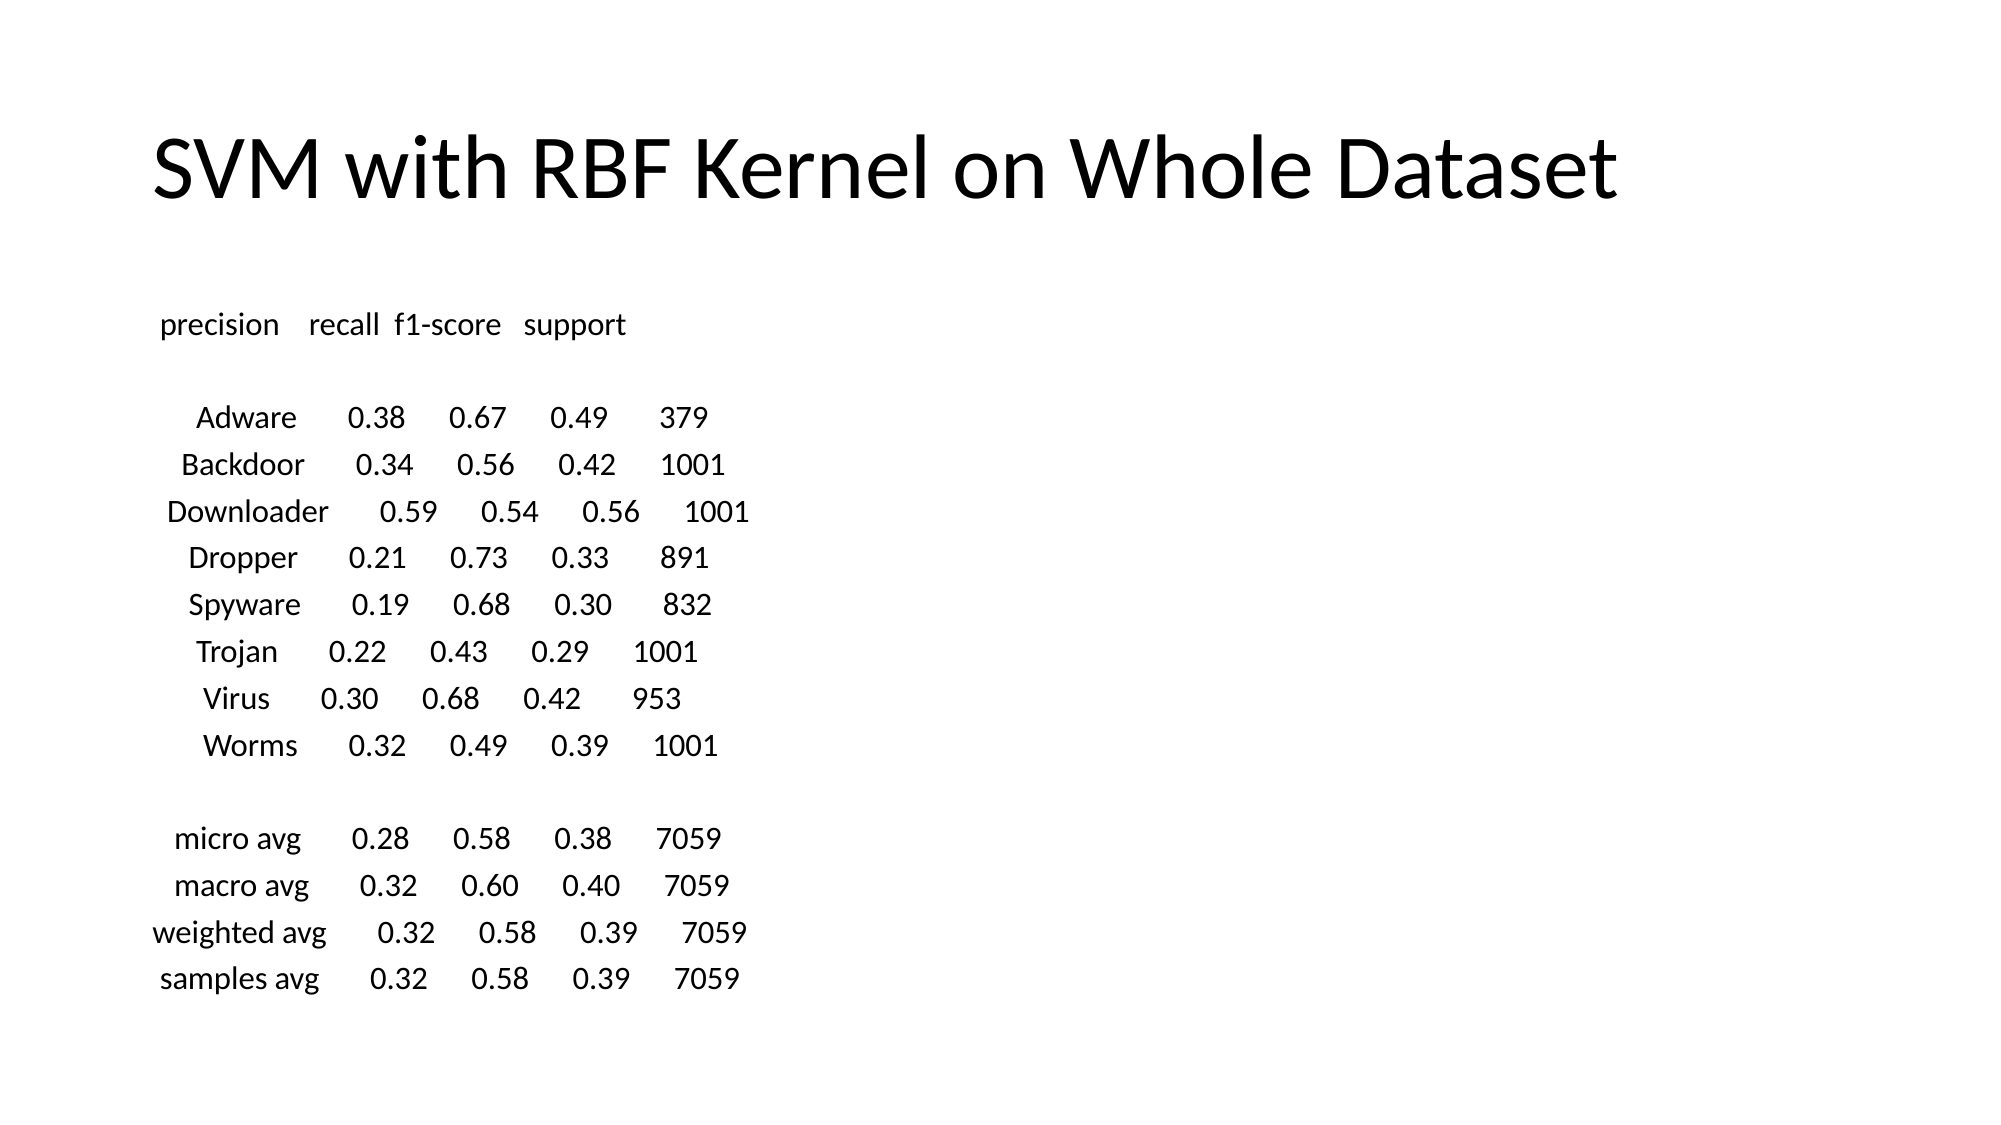

# SVM with RBF Kernel on Whole Dataset
 precision    recall  f1-score   support

      Adware       0.38      0.67      0.49       379
    Backdoor       0.34      0.56      0.42      1001
  Downloader       0.59      0.54      0.56      1001
     Dropper       0.21      0.73      0.33       891
     Spyware       0.19      0.68      0.30       832
      Trojan       0.22      0.43      0.29      1001
       Virus       0.30      0.68      0.42       953
       Worms       0.32      0.49      0.39      1001

   micro avg       0.28      0.58      0.38      7059
   macro avg       0.32      0.60      0.40      7059
weighted avg       0.32      0.58      0.39      7059
 samples avg       0.32      0.58      0.39      7059